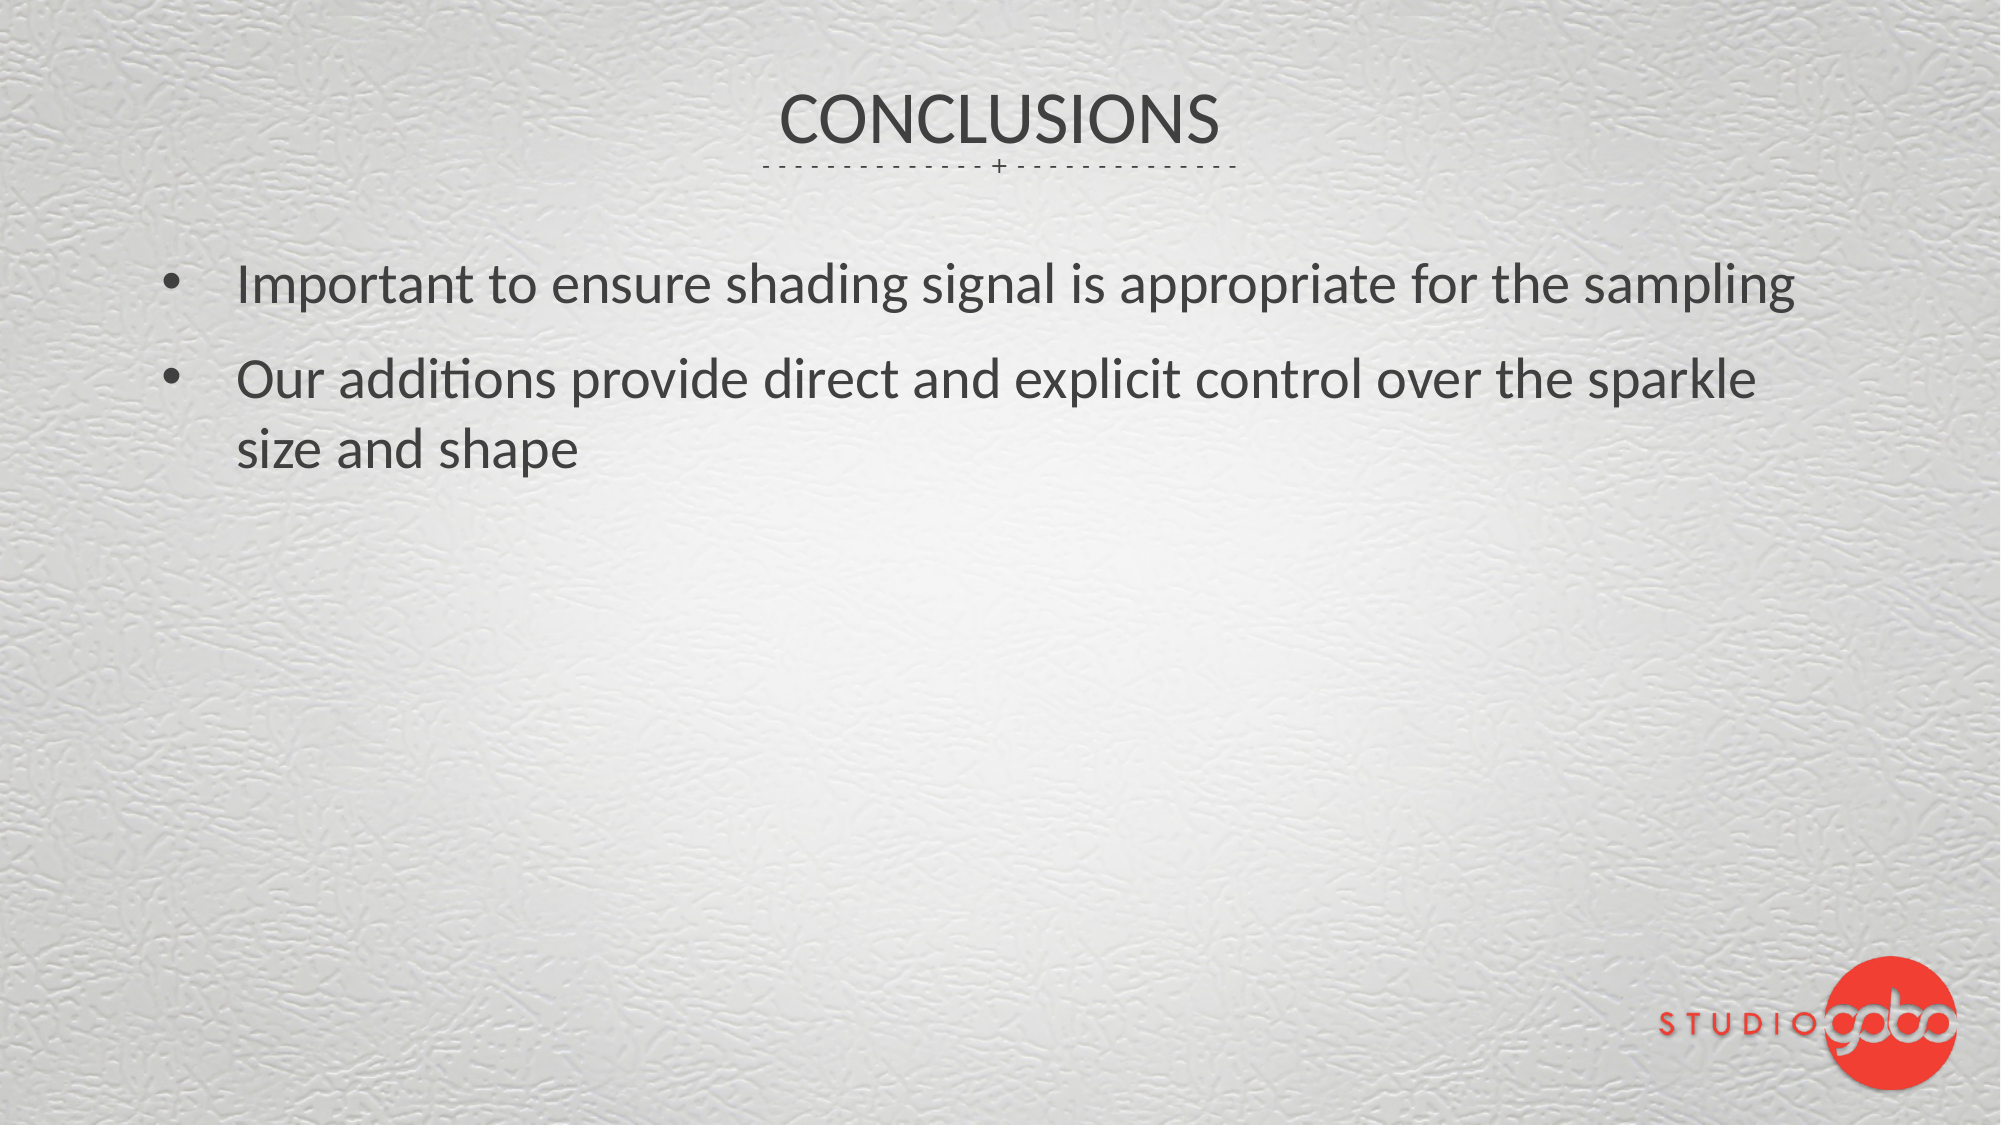

# Conclusions
Important to ensure shading signal is appropriate for the sampling
Our additions provide direct and explicit control over the sparkle size and shape